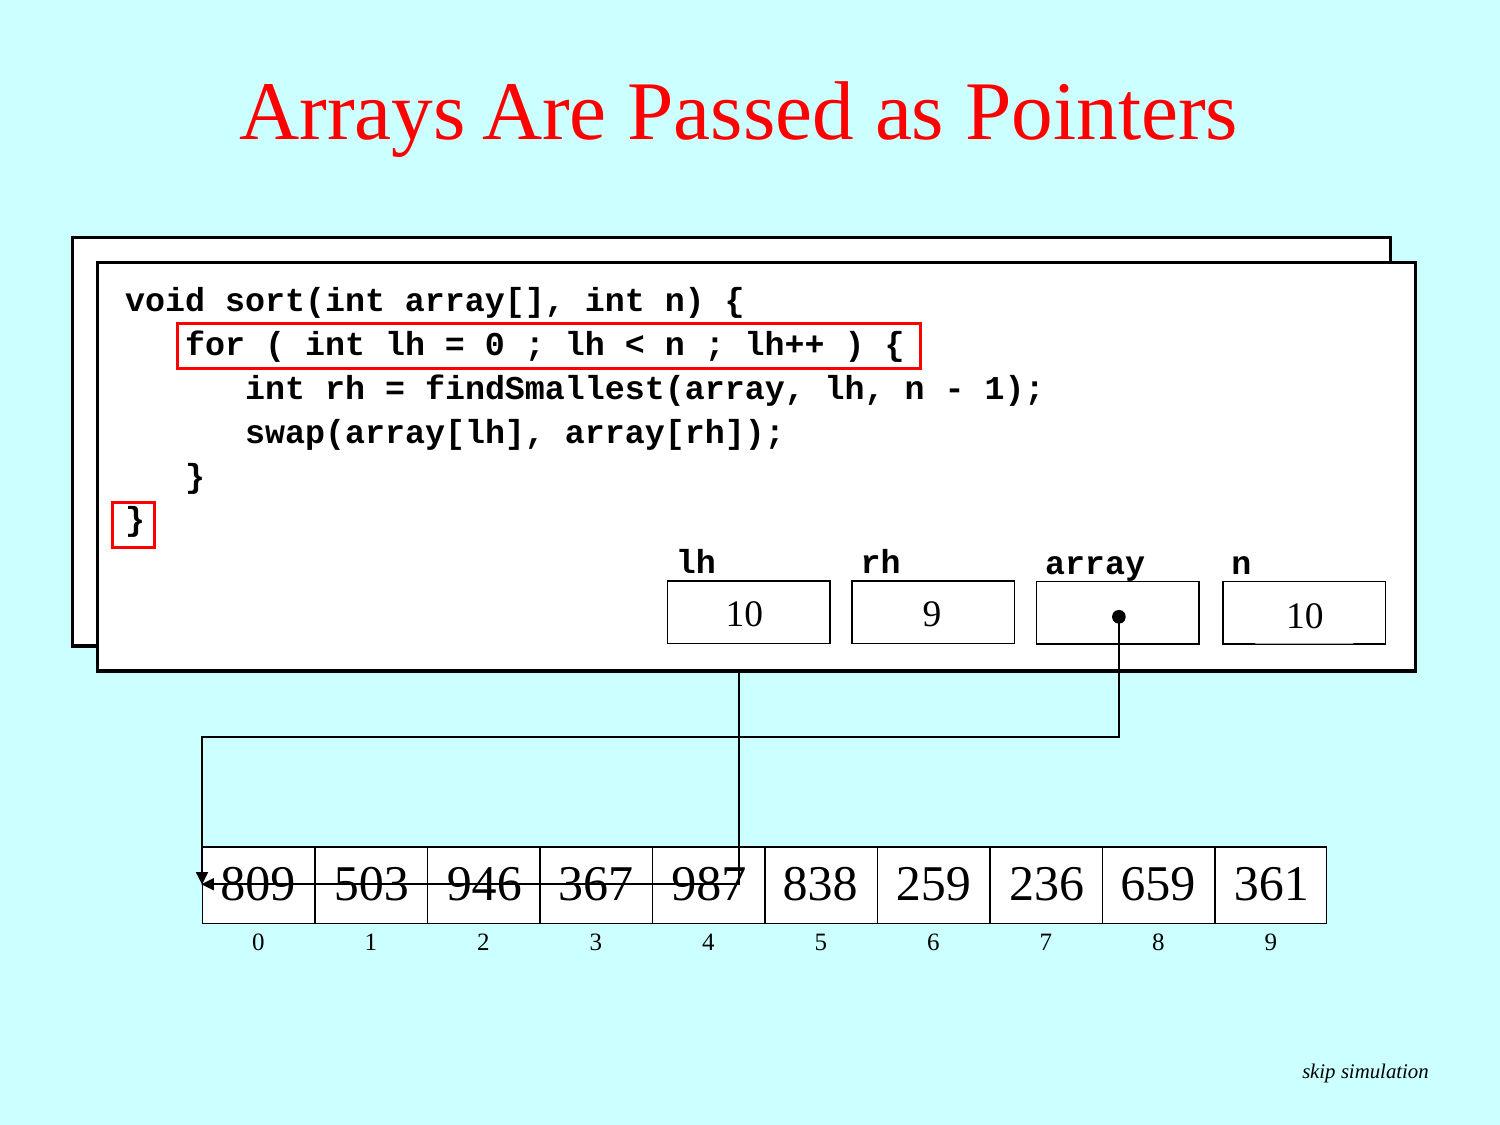

# Arrays Are Passed as Pointers

const int N = 10;

int main() {
   int array[N];
   for ( int i = 0 ; i < N ; i++ ) {
      array[i] = randomInteger(100, 999);
   }
   sort(array, N);
}

void sort(int array[], int n) {
   for ( int lh = 0 ; lh < n ; lh++ ) {
      int rh = findSmallest(array, lh, n - 1);
      swap(array[lh], array[rh]);
   }
}
lh
rh
array
n

10

i
array

3

6

7

8

9

0

1

2

3

4

5

6

7

8

9

10

809
503
946
367
987
838
259
236
659
361
0
1
2
3
4
5
6
7
8
9
skip simulation